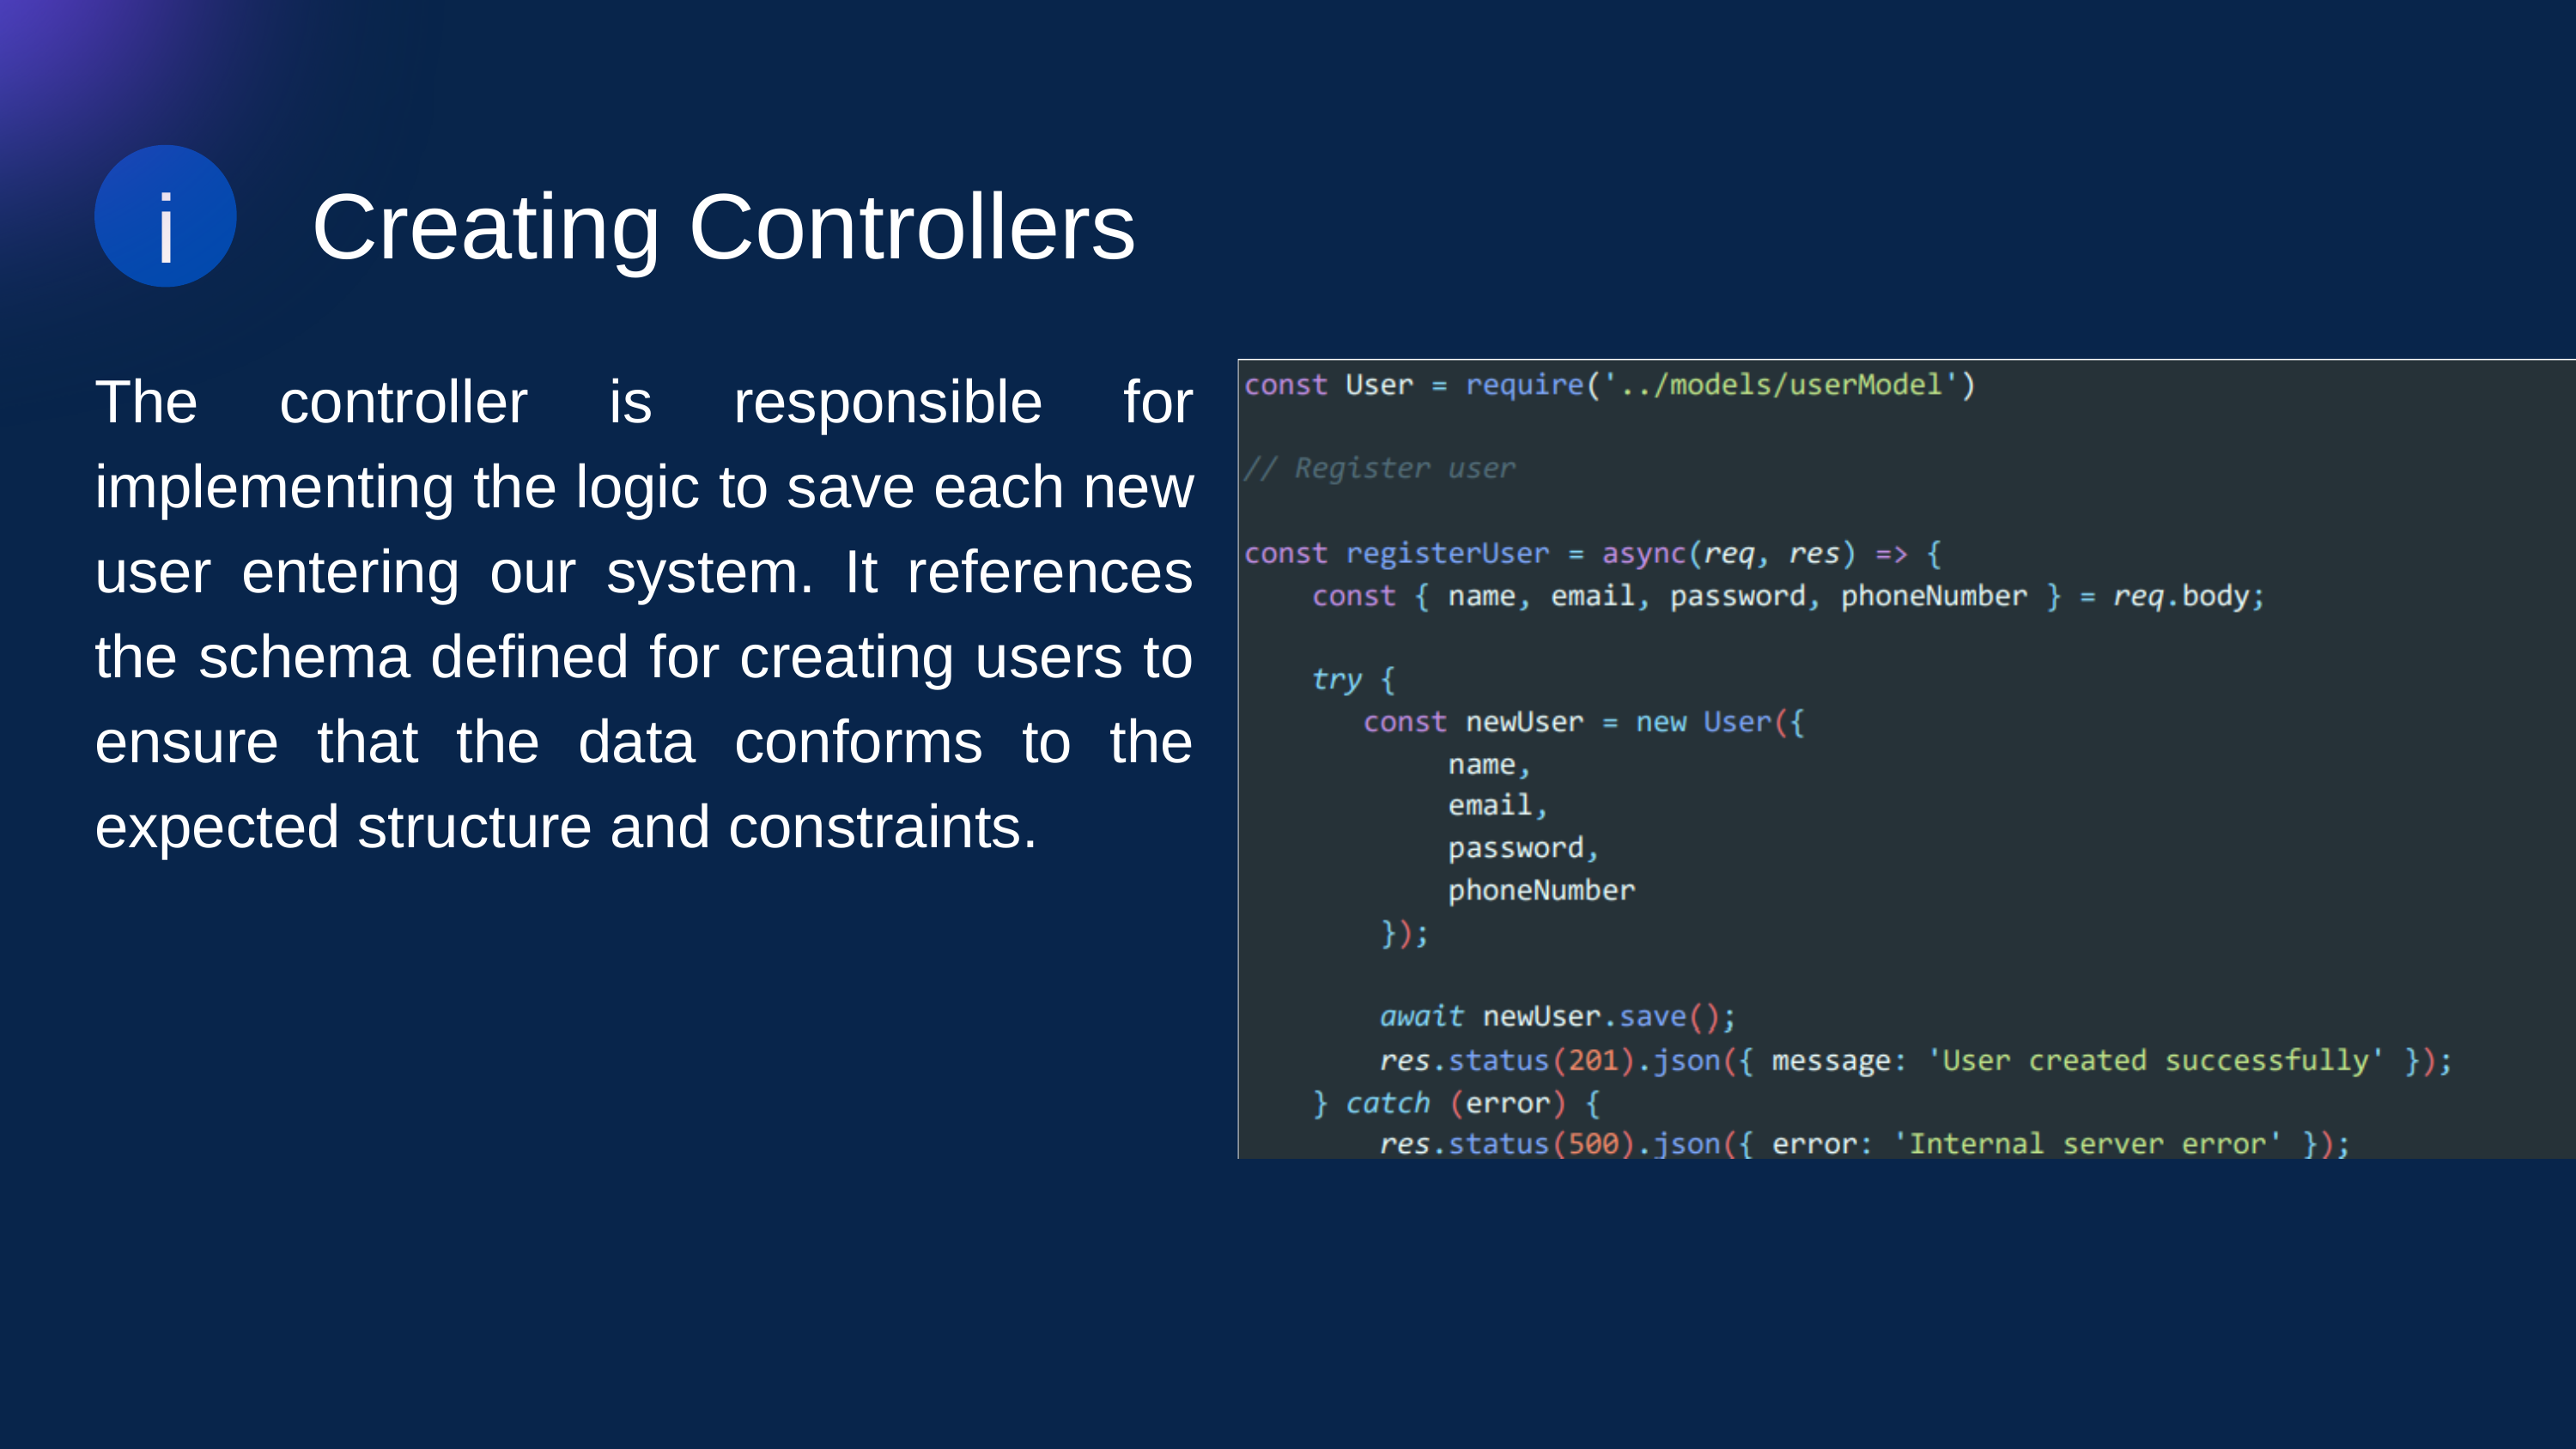

B
i
Creating Controllers
The controller is responsible for implementing the logic to save each new user entering our system. It references the schema defined for creating users to ensure that the data conforms to the expected structure and constraints.